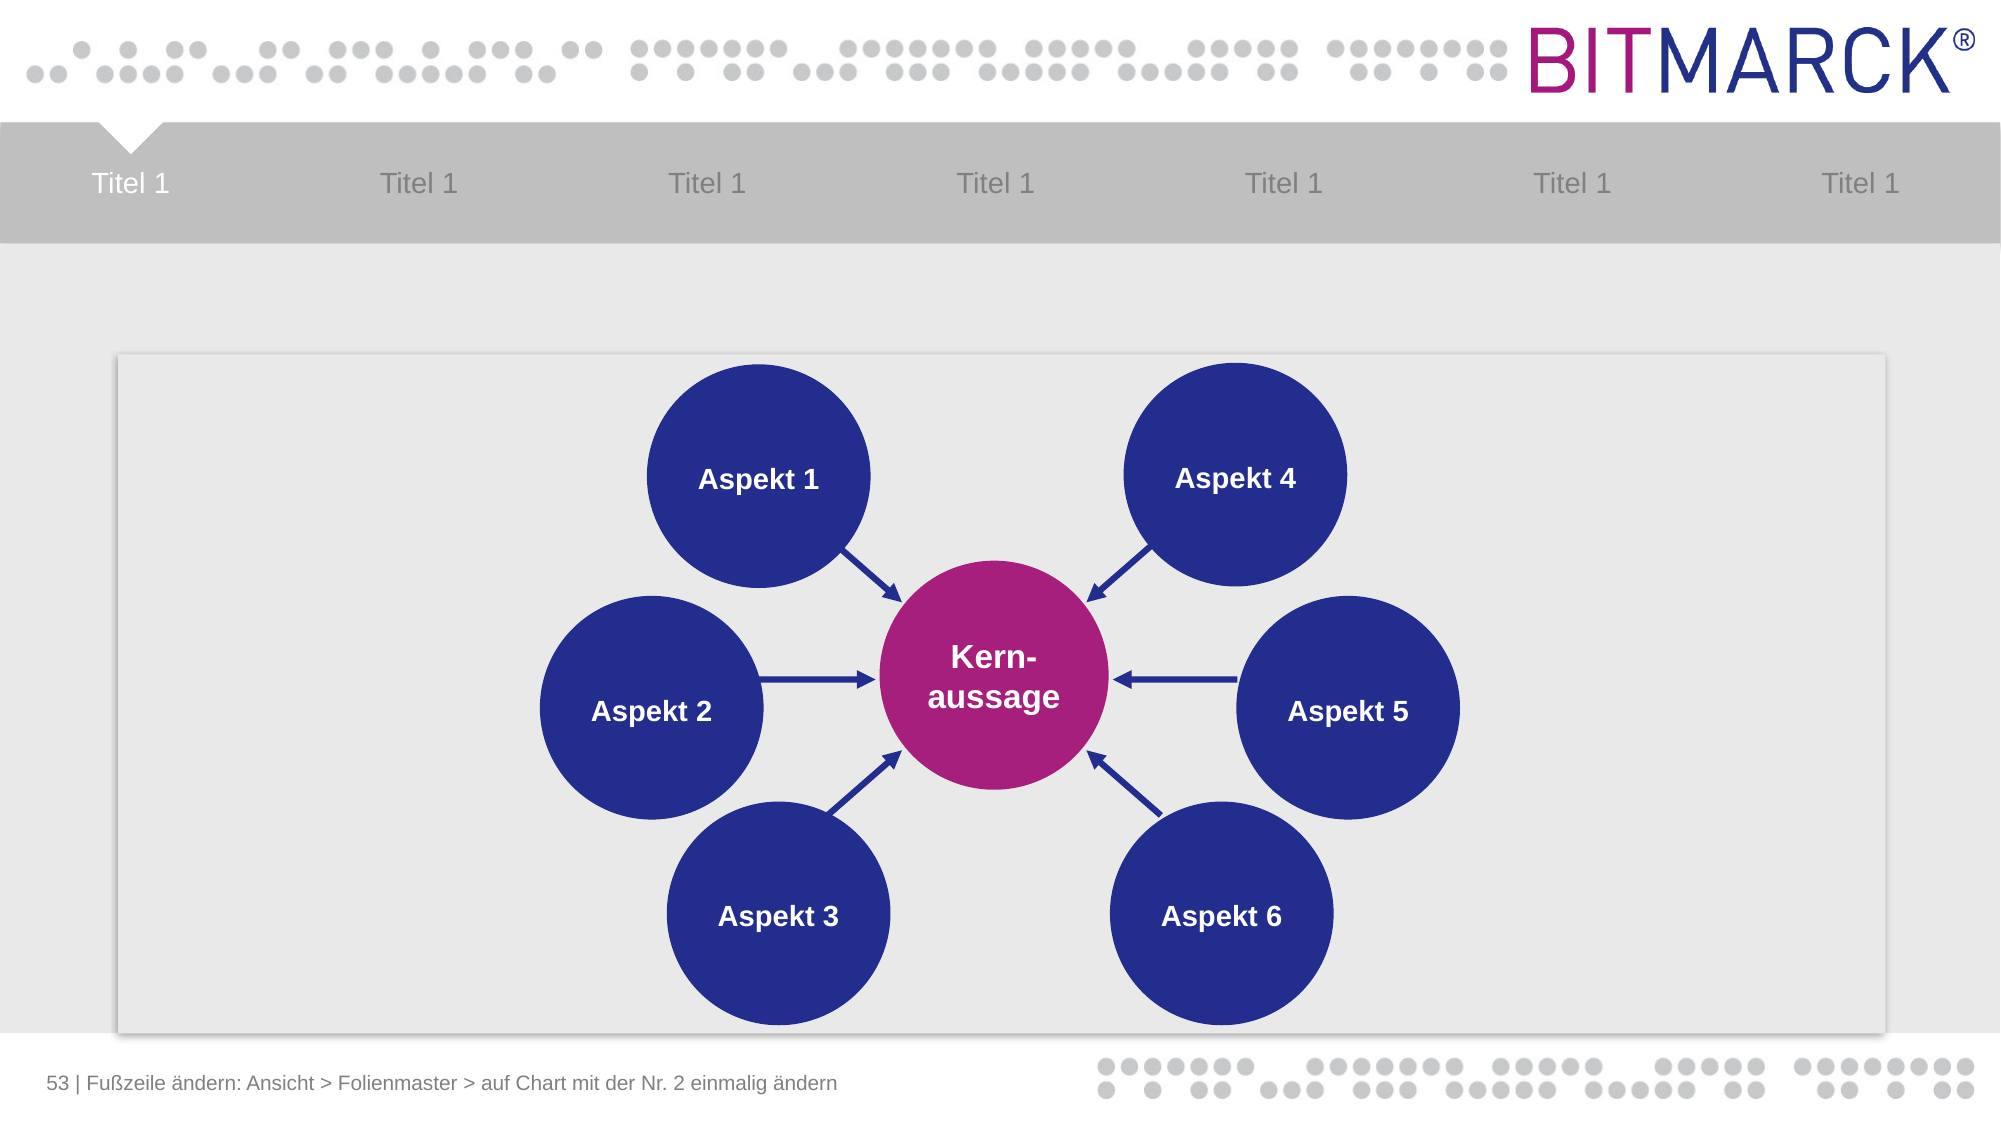

#
Aspekt 4
Aspekt 1

Kern-
aussage
Aspekt 2
Aspekt 5

Aspekt 3
Aspekt 6